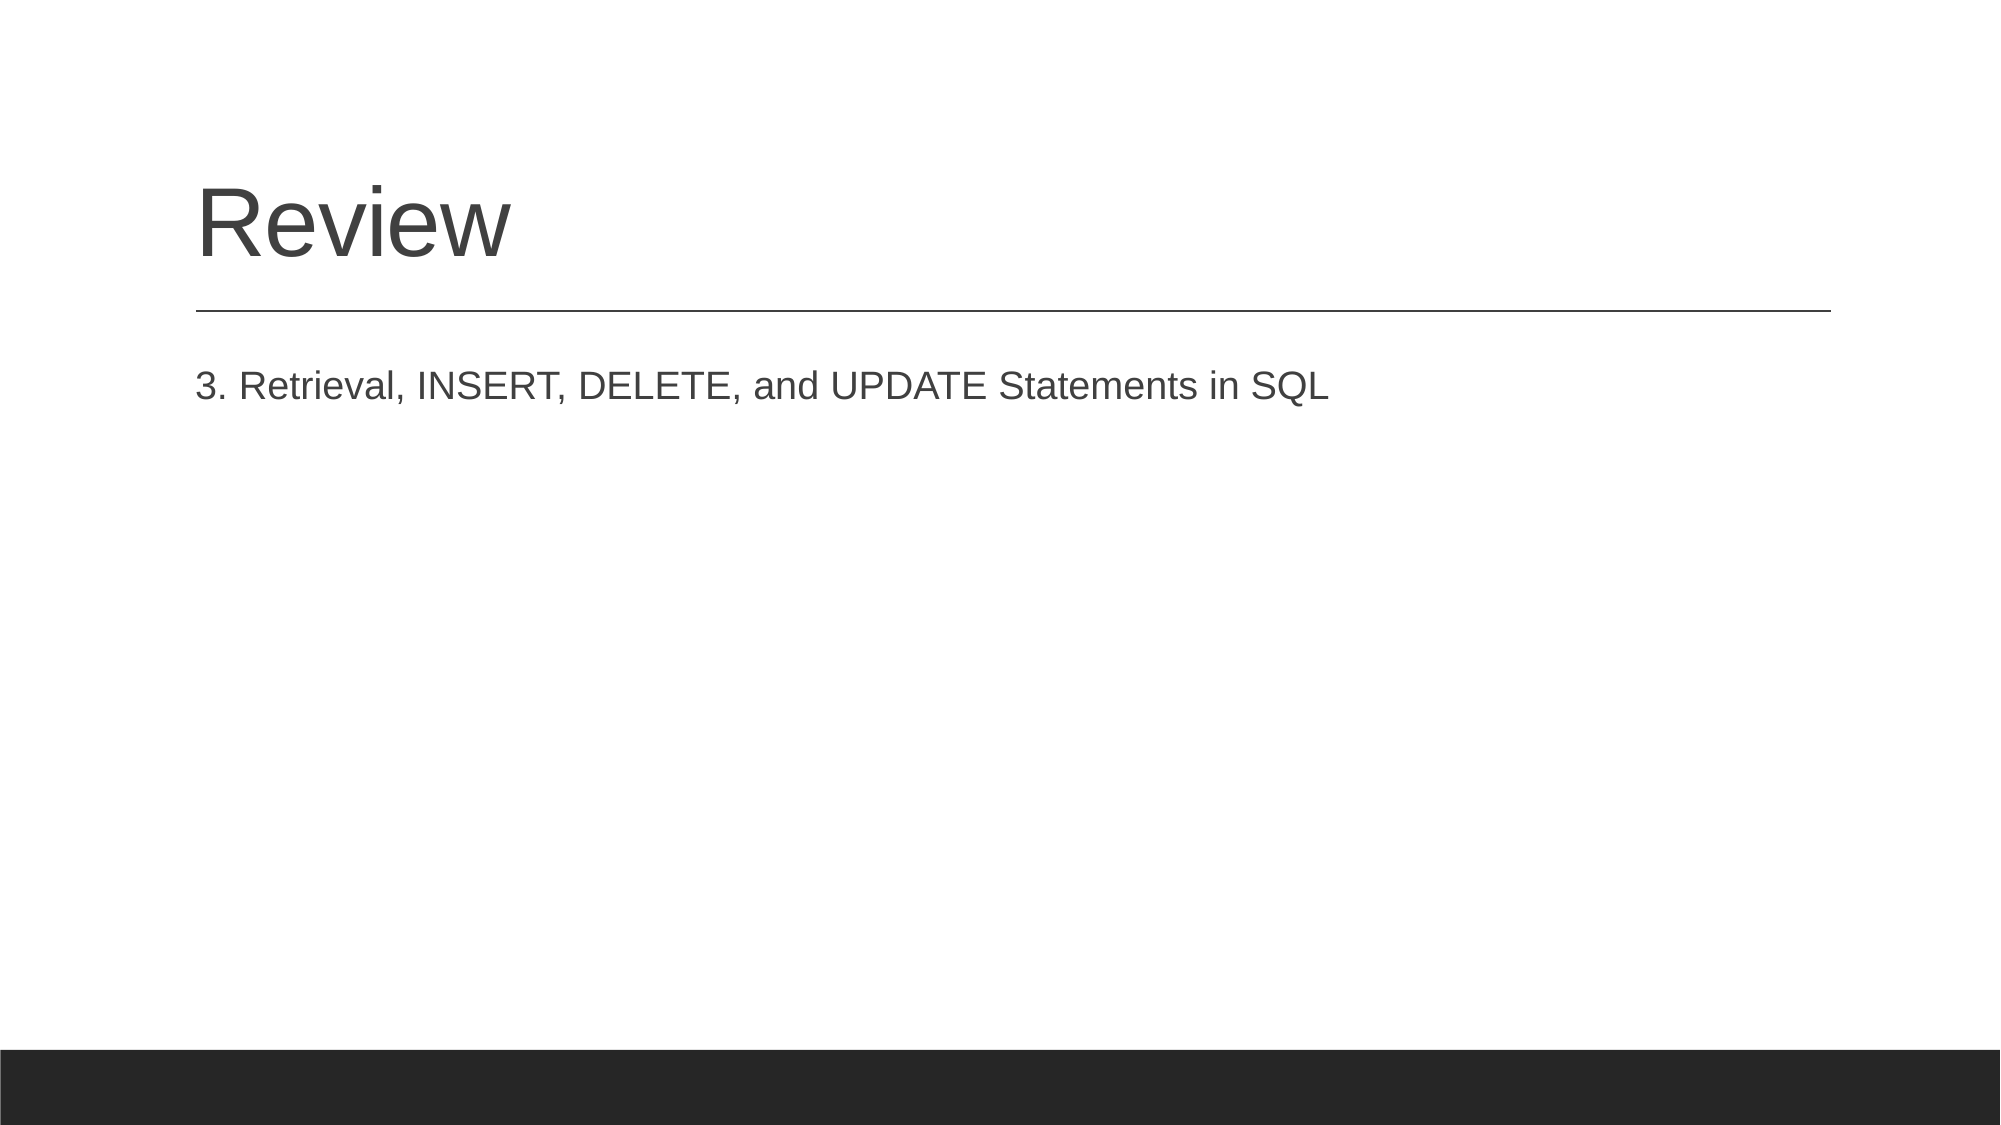

# Review
3. Retrieval, INSERT, DELETE, and UPDATE Statements in SQL